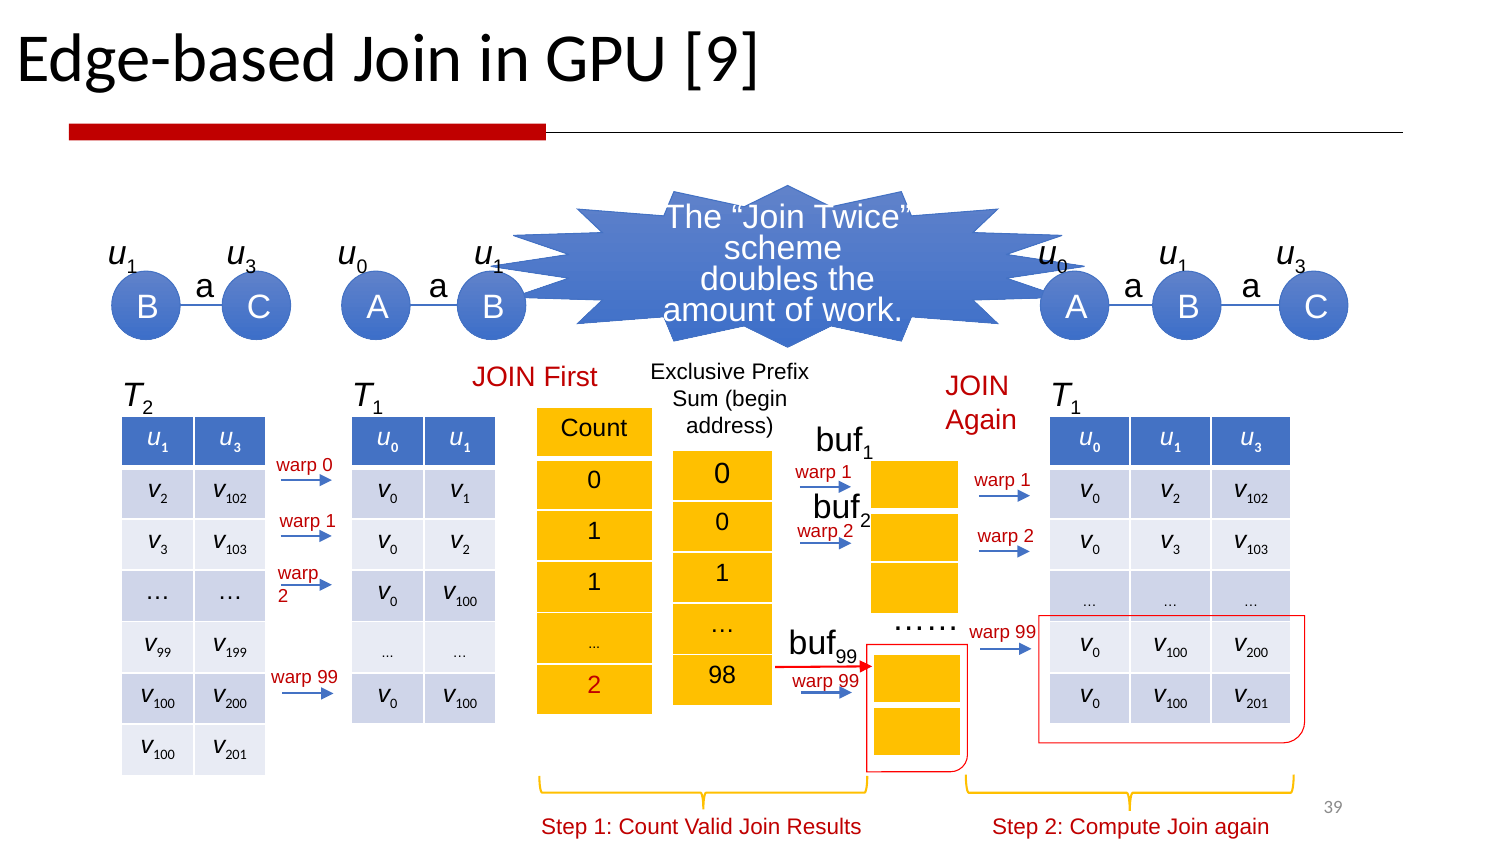

# Edge-based Join in GPU [9]

The “Join Twice” scheme
doubles the amount of work.
u1
u3
a
B
C
u0
u1
a
A
B
u0
u1
u3
a
a
A
B
C
Exclusive Prefix Sum (begin address)
JOIN First
JOIN Again
T2
T1
T1
| Count |
| --- |
| 0 |
| 1 |
| 1 |
| ... |
| 2 |
buf1
| u1 | u3 |
| --- | --- |
| v2 | v102 |
| v3 | v103 |
| … | … |
| v99 | v199 |
| v100 | v200 |
| v100 | v201 |
| u0 | u1 |
| --- | --- |
| v0 | v1 |
| v0 | v2 |
| v0 | v100 |
| ... | … |
| v0 | v100 |
| u0 | u1 | u3 |
| --- | --- | --- |
| v0 | v2 | v102 |
| v0 | v3 | v103 |
| … | … | … |
| v0 | v100 | v200 |
| v0 | v100 | v201 |
warp 0
| 0 |
| --- |
| 0 |
| 1 |
| … |
| 98 |
warp 1
|  |
| --- |
|  |
|  |
warp 1
buf2

warp 1
warp 2
warp 2

warp 2
……
warp 99
buf99

|  |
| --- |
|  |
warp 99

warp 99
39
Step 1: Count Valid Join Results
Step 2: Compute Join again